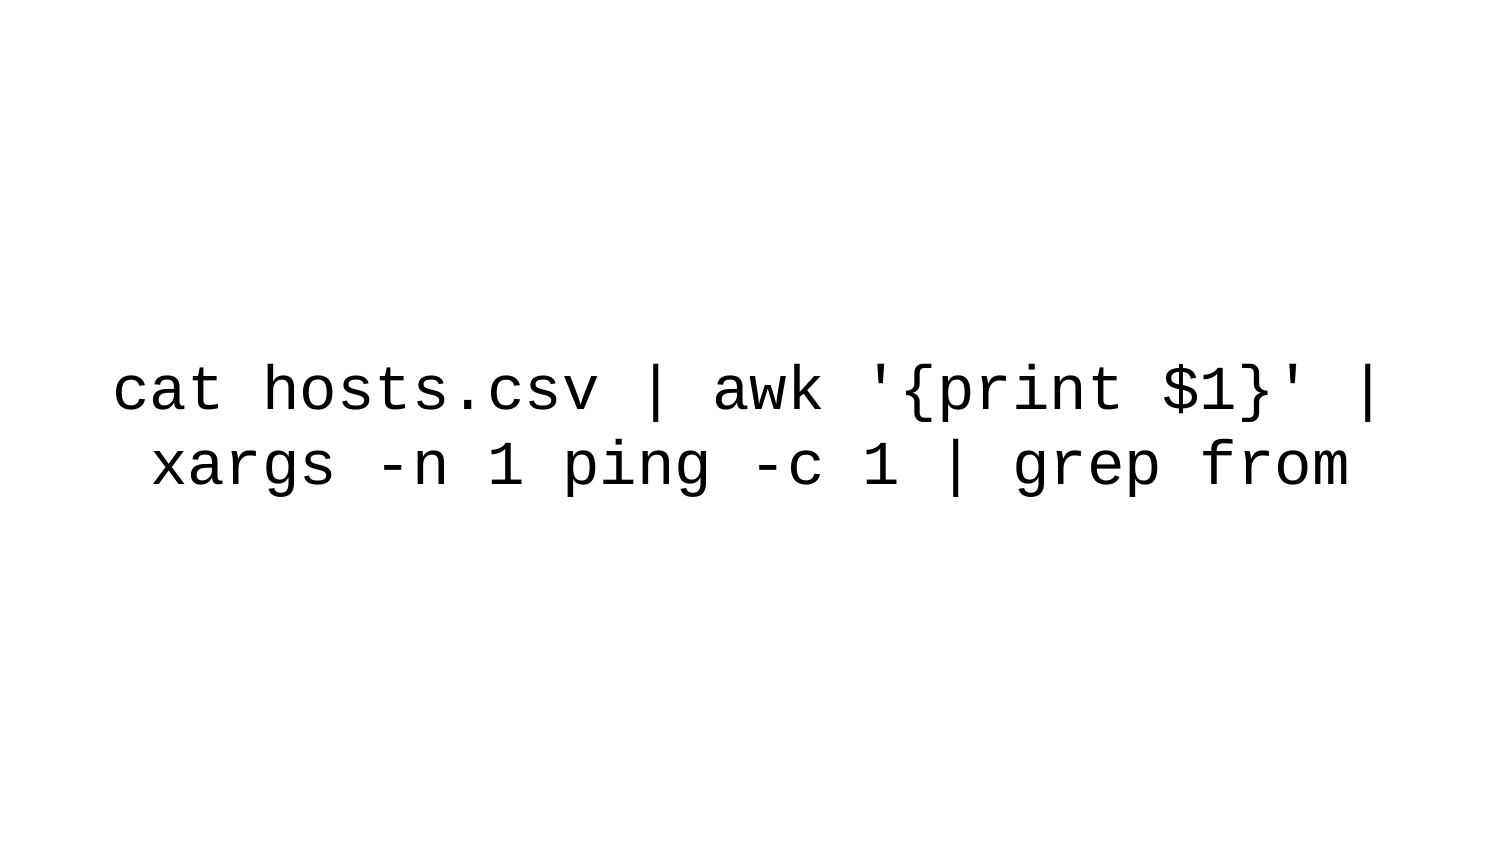

# cat hosts.csv | awk '{print $1}' | xargs -n 1 ping -c 1 | grep from